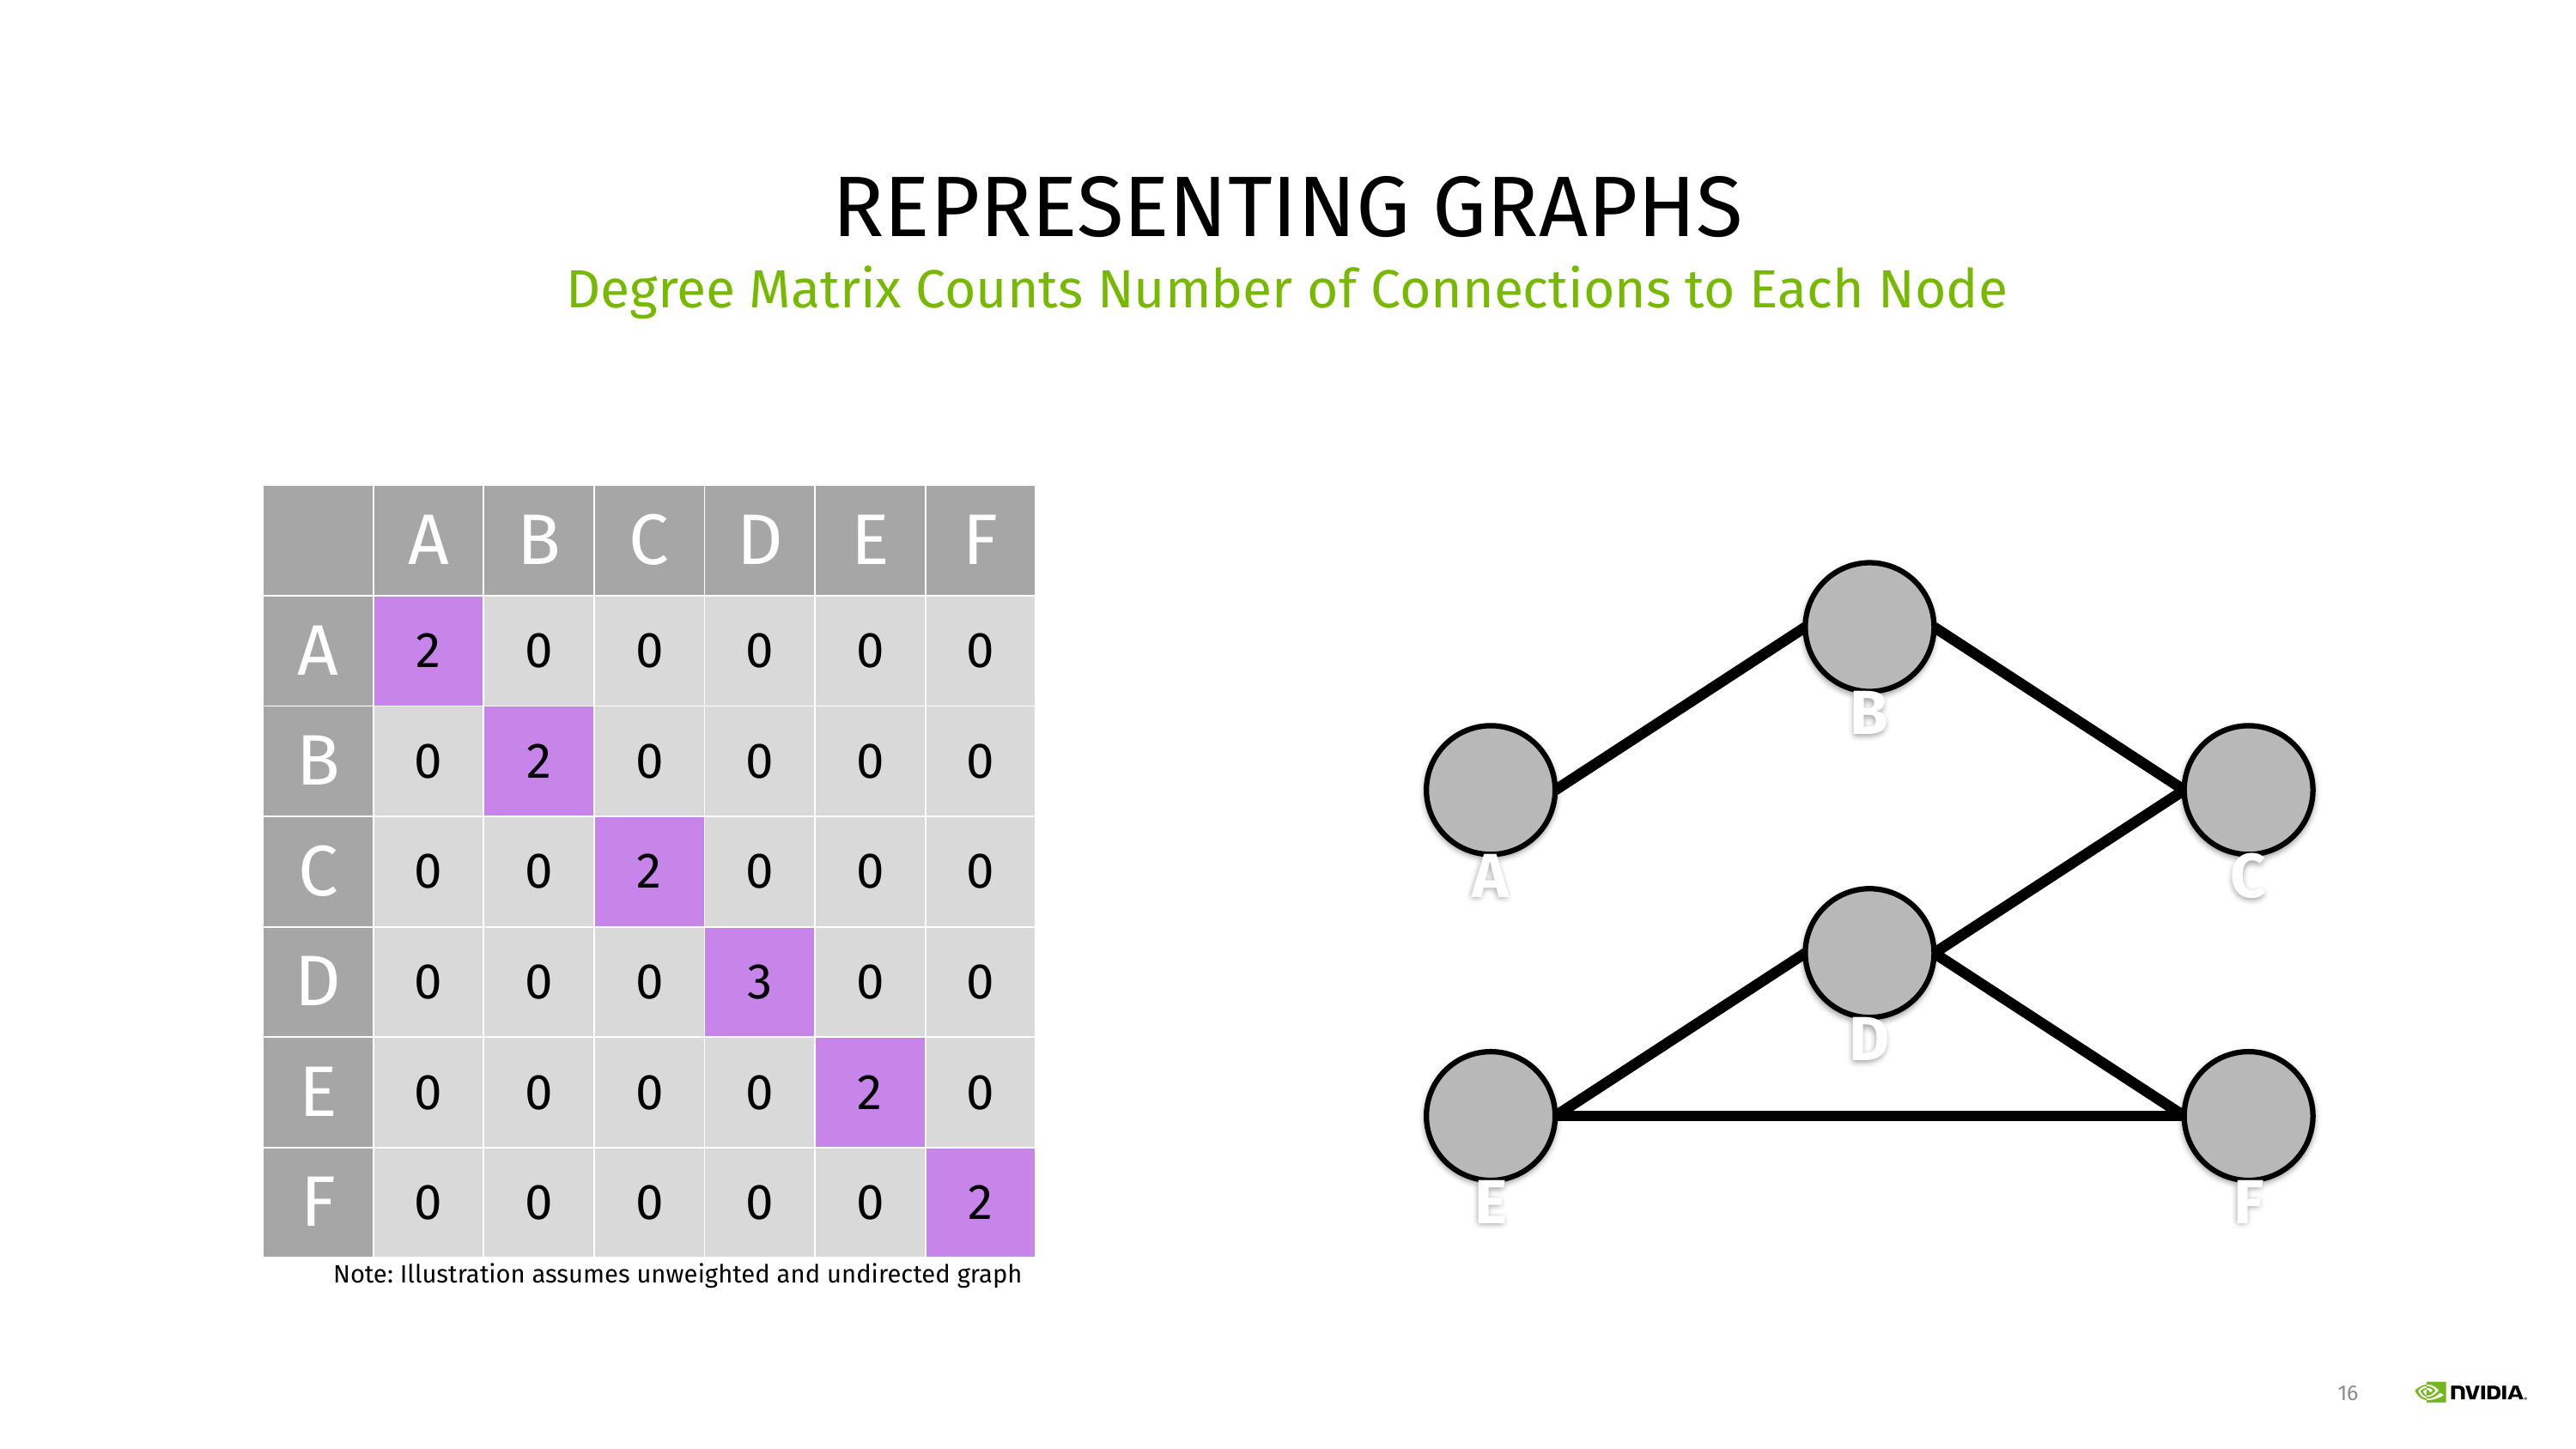

# Representing Graphs
Degree Matrix Counts Number of Connections to Each Node
|  | A | B | C | D | E | F |
| --- | --- | --- | --- | --- | --- | --- |
| A | 2 | 0 | 0 | 0 | 0 | 0 |
| B | 0 | 2 | 0 | 0 | 0 | 0 |
| C | 0 | 0 | 2 | 0 | 0 | 0 |
| D | 0 | 0 | 0 | 3 | 0 | 0 |
| E | 0 | 0 | 0 | 0 | 2 | 0 |
| F | 0 | 0 | 0 | 0 | 0 | 2 |
B
A
C
D
E
F
Note: Illustration assumes unweighted and undirected graph